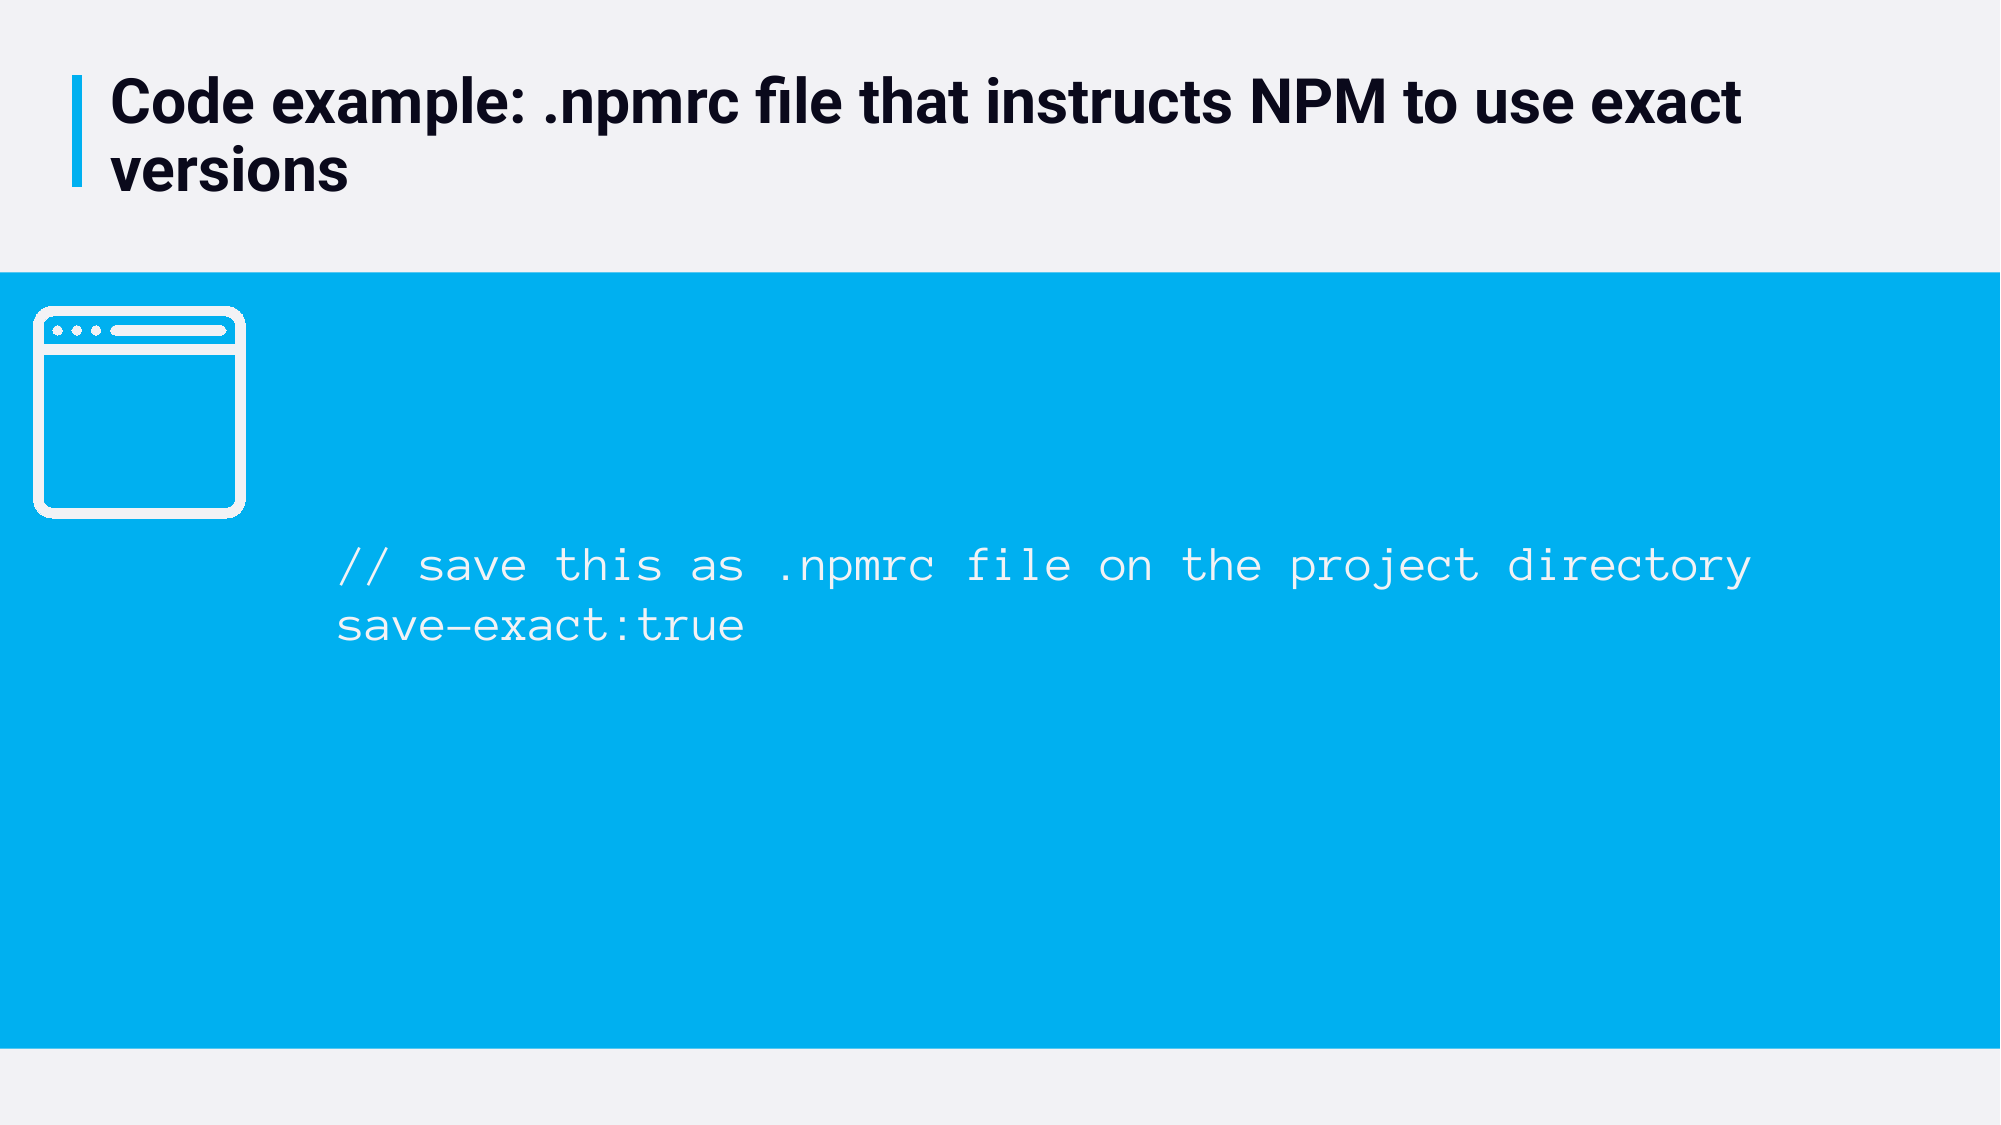

# Code example: .npmrc file that instructs NPM to use exact versions

// save this as .npmrc file on the project directory
save-exact:true